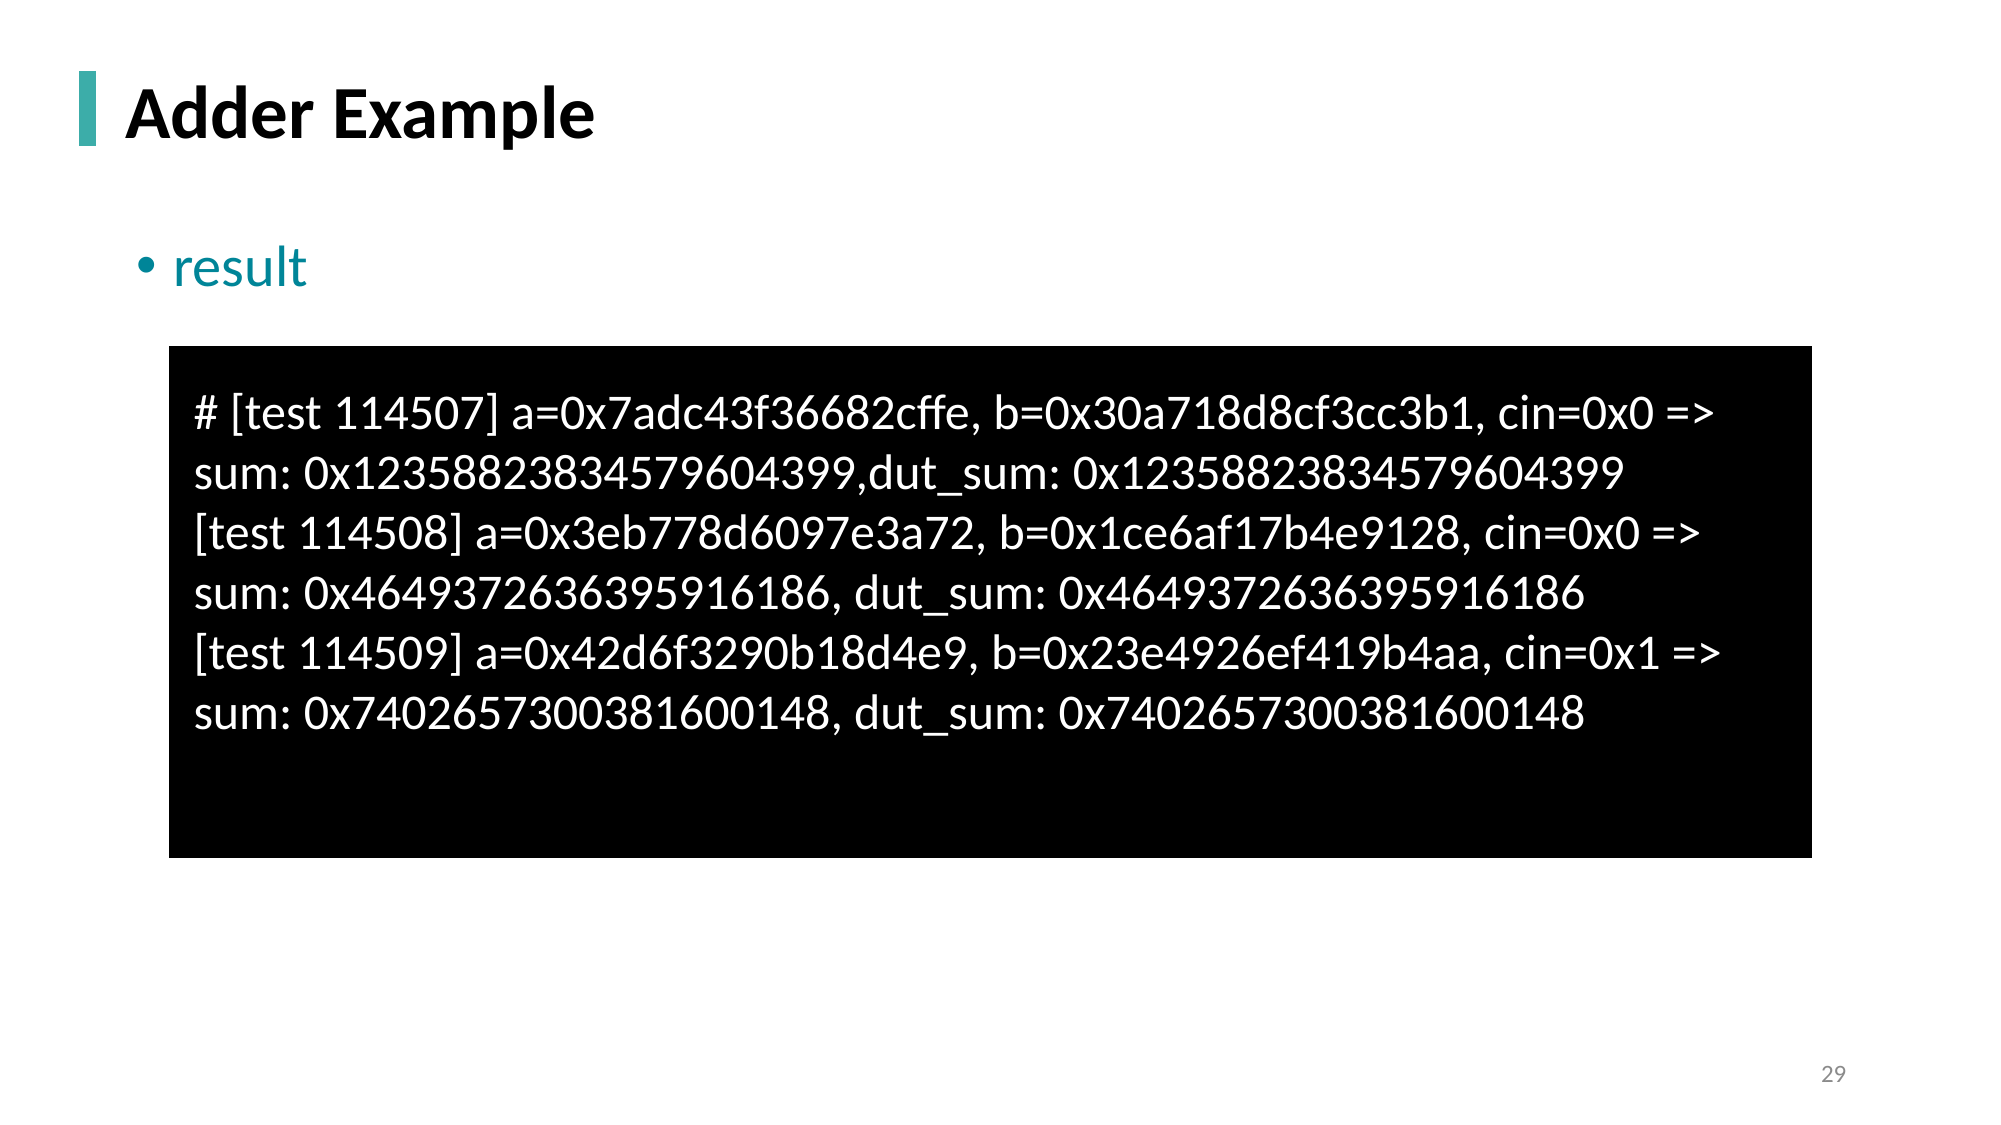

Adder Example
result​

# [test 114507] a=0x7adc43f36682cffe, b=0x30a718d8cf3cc3b1, cin=0x0 => sum: 0x12358823834579604399,dut_sum: 0x12358823834579604399
[test 114508] a=0x3eb778d6097e3a72, b=0x1ce6af17b4e9128, cin=0x0 => sum: 0x4649372636395916186, dut_sum: 0x4649372636395916186
[test 114509] a=0x42d6f3290b18d4e9, b=0x23e4926ef419b4aa, cin=0x1 => sum: 0x7402657300381600148, dut_sum: 0x7402657300381600148

29